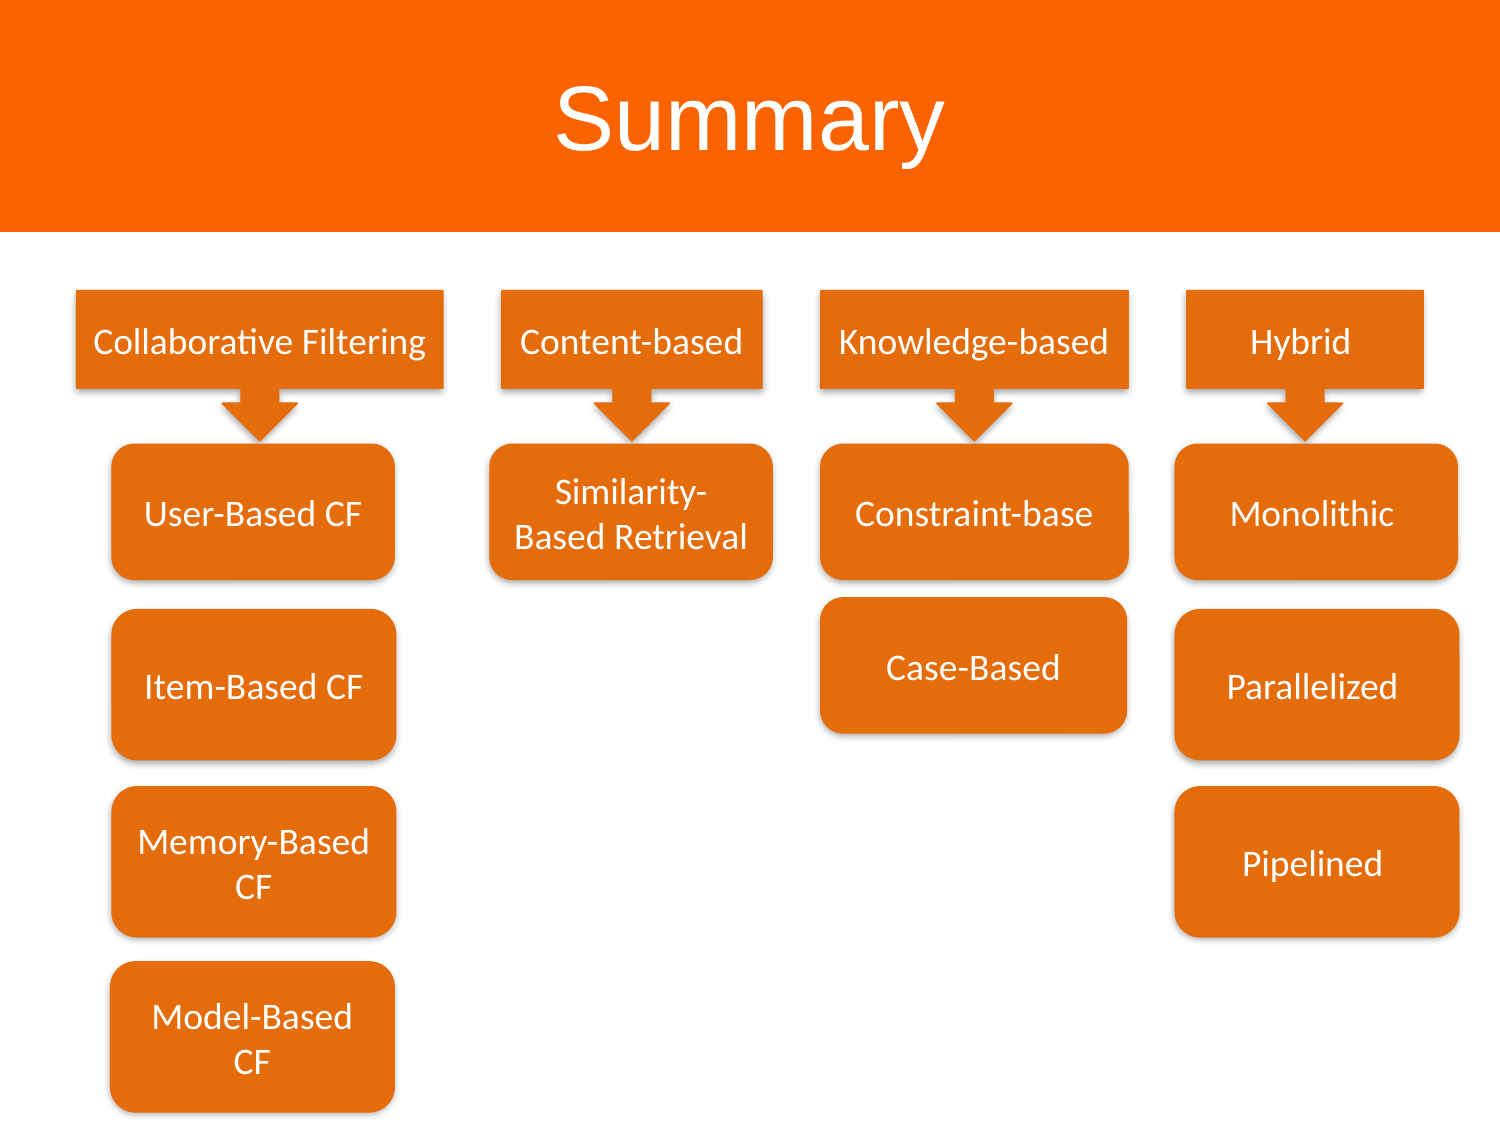

# Summary
Collaborative Filtering
Content-based
Knowledge-based
Hybrid
User-Based CF
Similarity-Based Retrieval
Constraint-base
Monolithic
Case-Based
Item-Based CF
Parallelized
Memory-Based CF
Pipelined
Model-Based CF